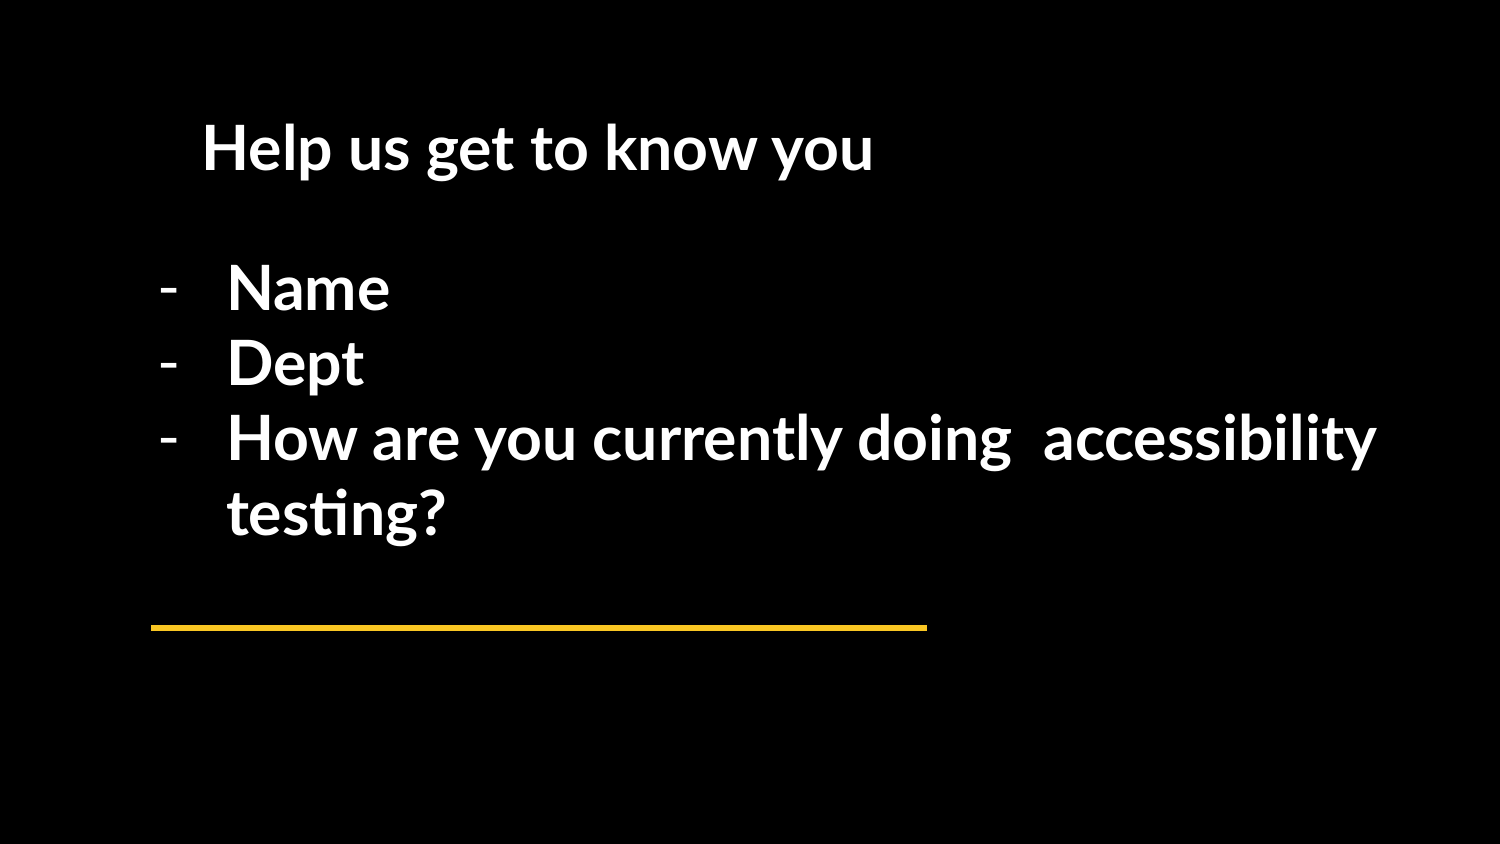

Help us get to know you
Name
Dept
How are you currently doing  accessibility testing?